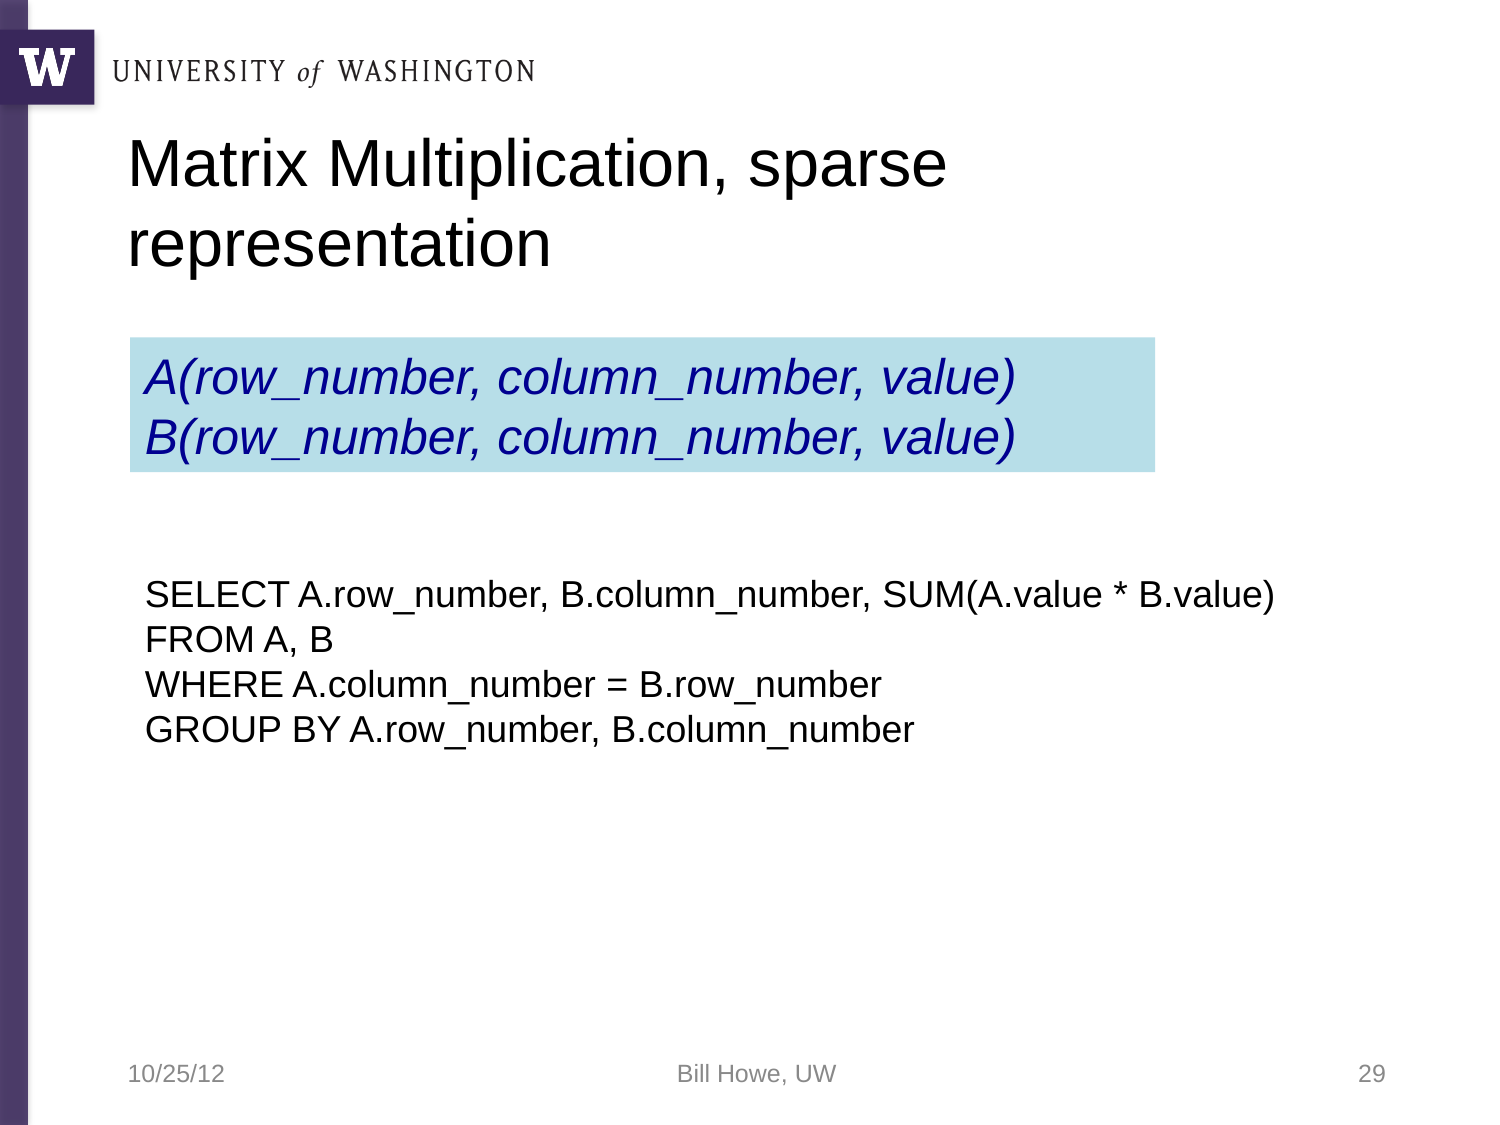

# Matrix Multiplication, sparse representation
A(row_number, column_number, value)
B(row_number, column_number, value)
SELECT A.row_number, B.column_number, SUM(A.value * B.value)
FROM A, B
WHERE A.column_number = B.row_number
GROUP BY A.row_number, B.column_number
10/25/12
Bill Howe, UW
29